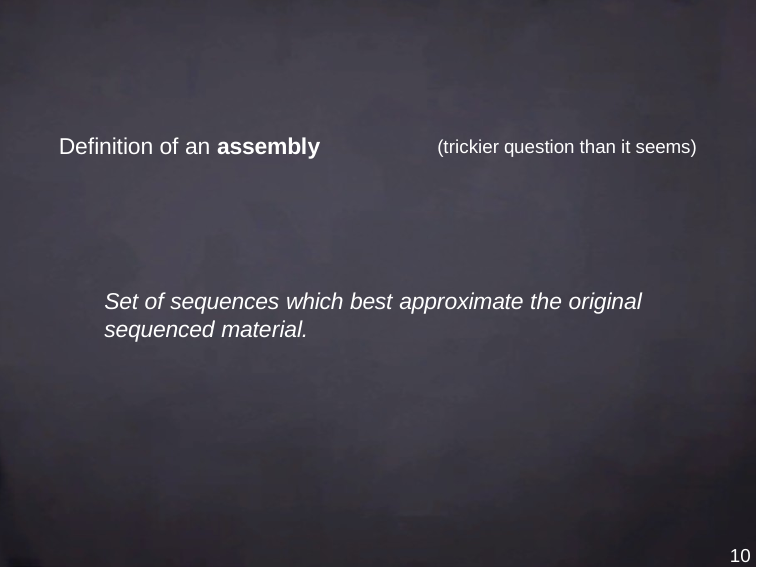

Definition of an assembly
(trickier question than it seems)
Set of sequences which best approximate the original sequenced material.
10